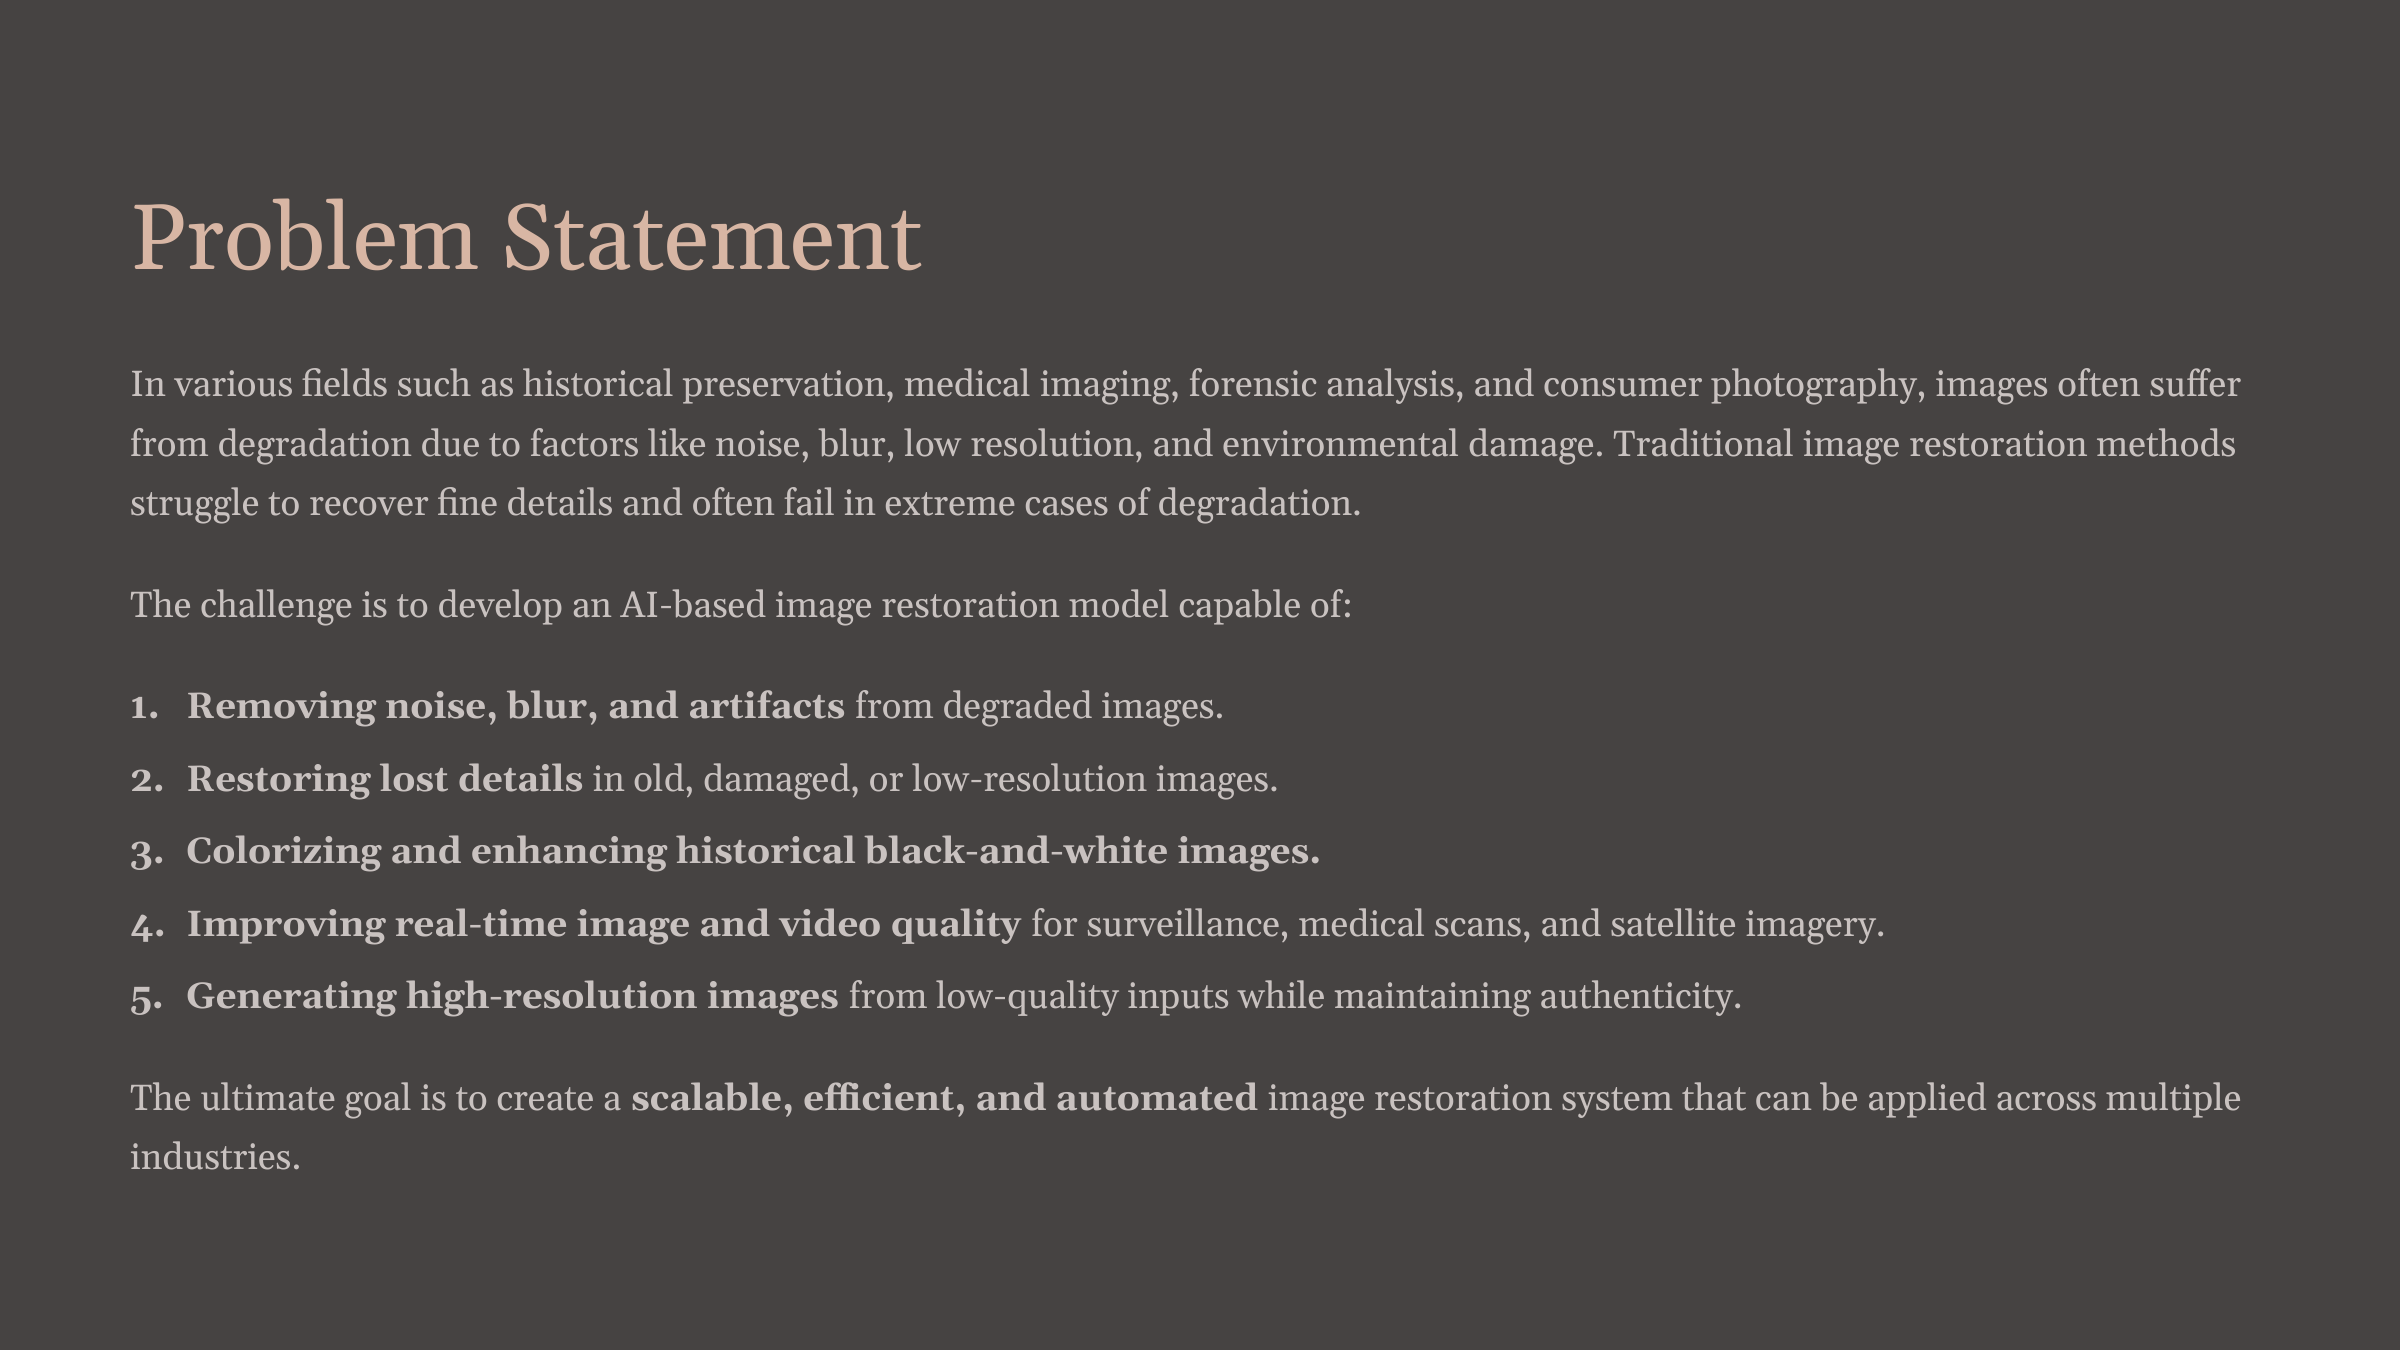

Problem Statement
In various fields such as historical preservation, medical imaging, forensic analysis, and consumer photography, images often suffer from degradation due to factors like noise, blur, low resolution, and environmental damage. Traditional image restoration methods struggle to recover fine details and often fail in extreme cases of degradation.
The challenge is to develop an AI-based image restoration model capable of:
Removing noise, blur, and artifacts from degraded images.
Restoring lost details in old, damaged, or low-resolution images.
Colorizing and enhancing historical black-and-white images.
Improving real-time image and video quality for surveillance, medical scans, and satellite imagery.
Generating high-resolution images from low-quality inputs while maintaining authenticity.
The ultimate goal is to create a scalable, efficient, and automated image restoration system that can be applied across multiple industries.